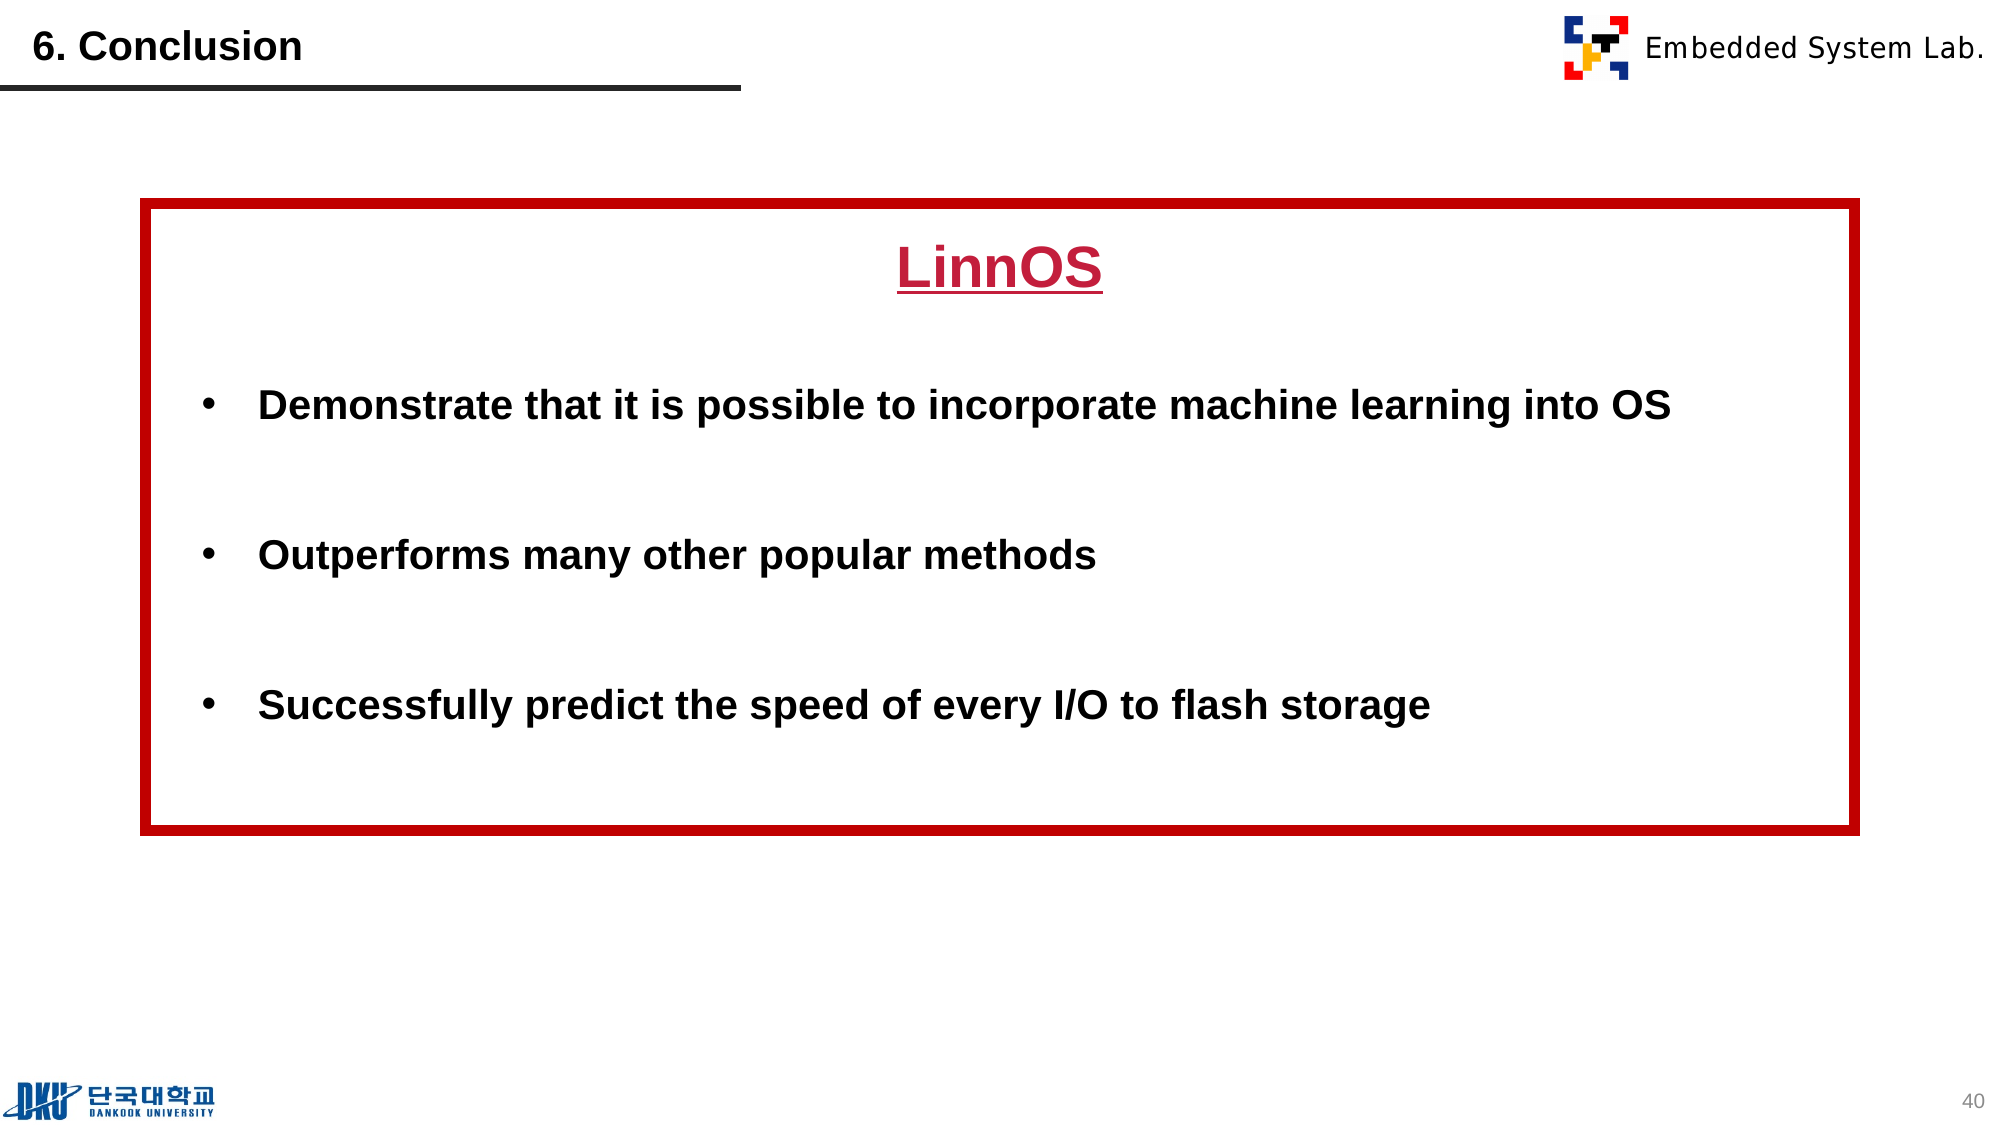

# 6. Conclusion

LinnOS
Demonstrate that it is possible to incorporate machine learning into OS

Outperforms many other popular methods

Successfully predict the speed of every I/O to flash storage

40